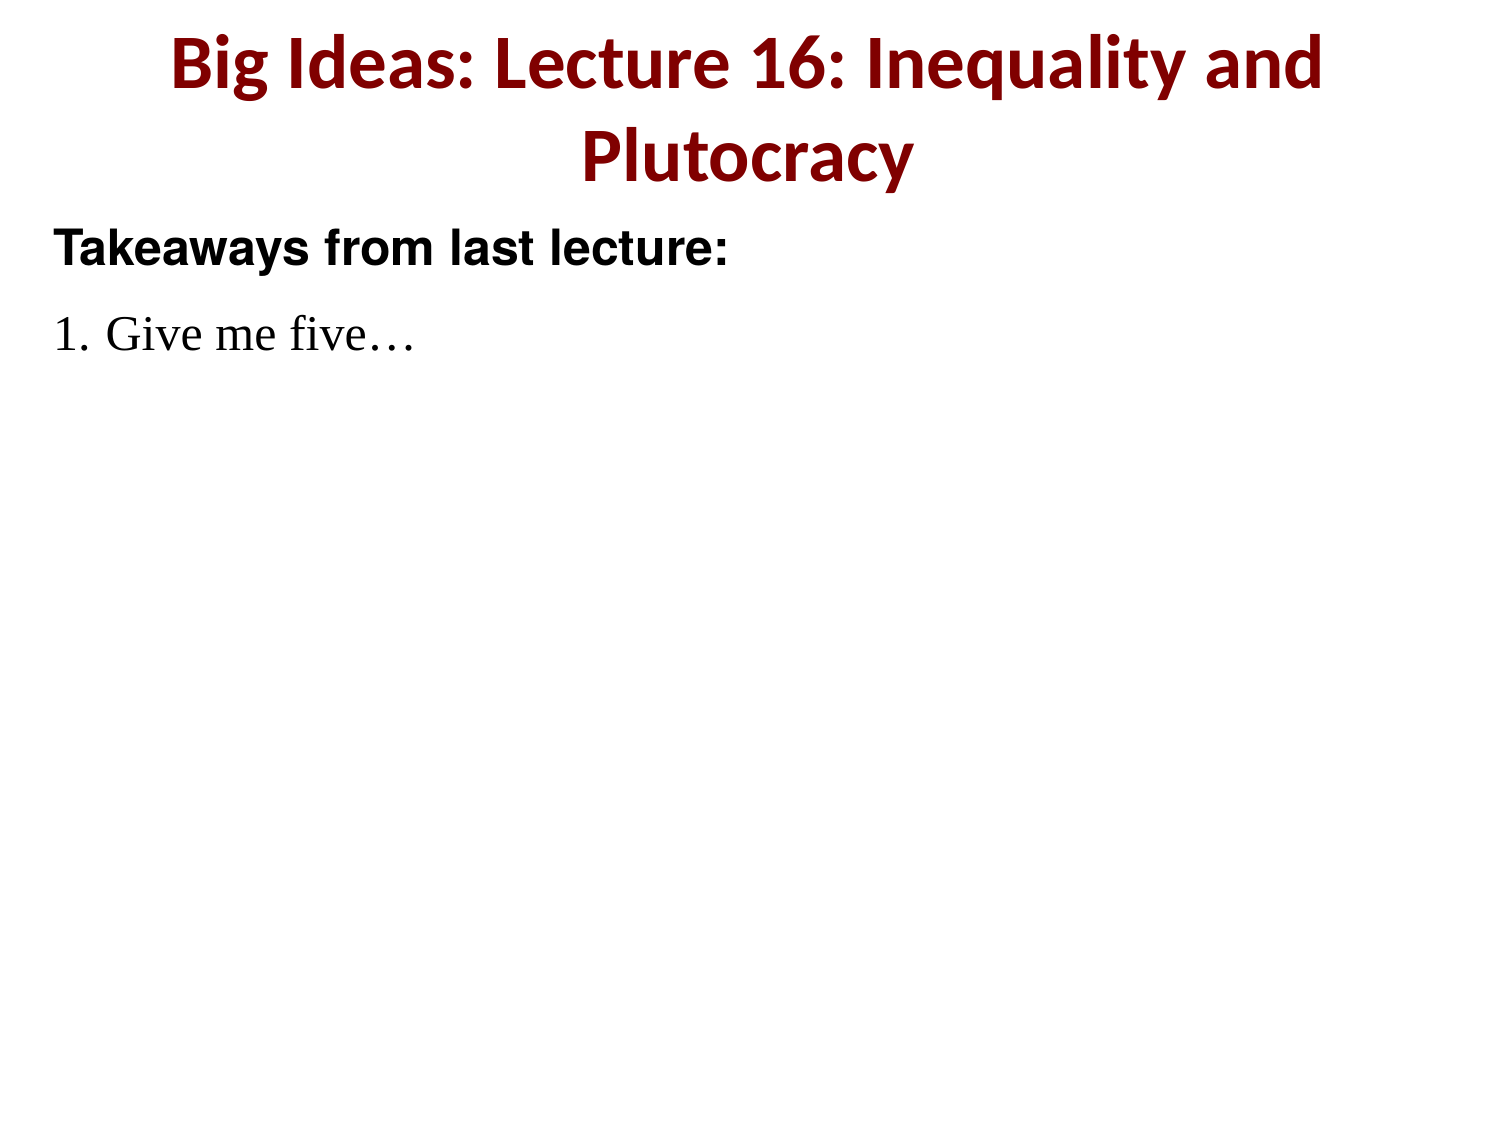

Big Ideas: Lecture 16: Inequality and Plutocracy
Takeaways from last lecture:
Give me five…